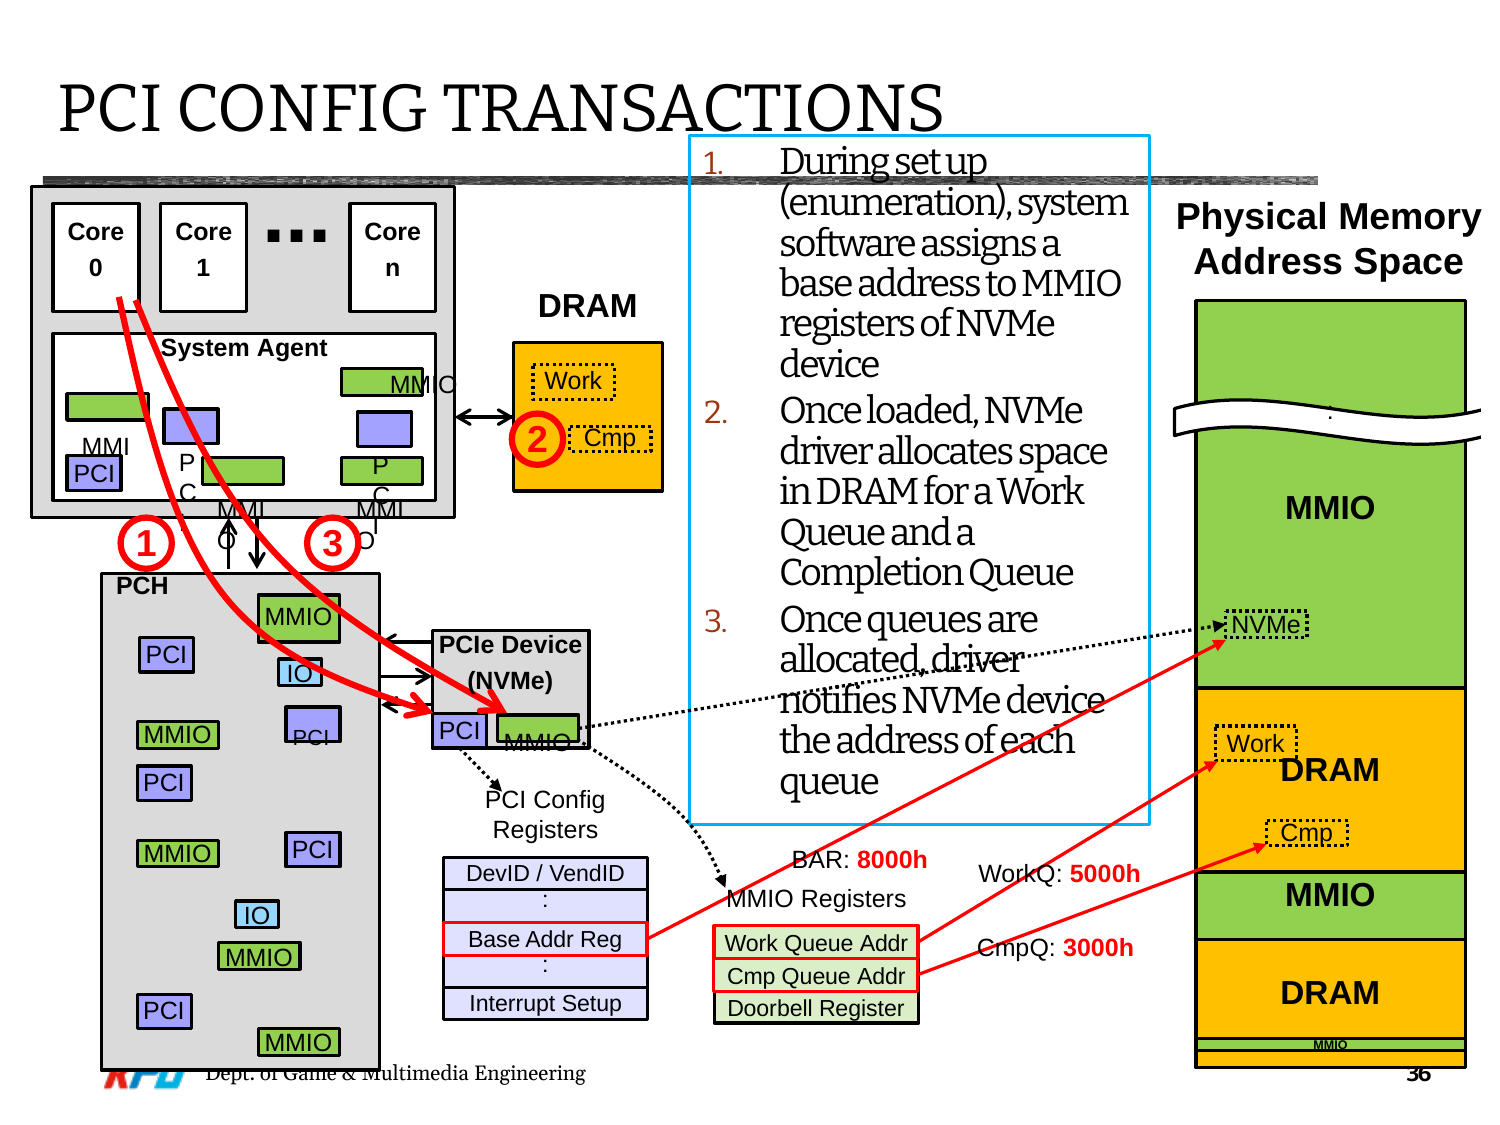

# PCI Config Transactions
During set up (enumeration), system software assigns a base address to MMIO registers of NVMe device
Once loaded, NVMe driver allocates space in DRAM for a Work Queue and a Completion Queue
Once queues are allocated, driver notifies NVMe device the address of each queue
...

Core
Core
Core
0
1
n
System Agent

            MMIO
 MMIO
 PCI

 PCI

 MMIO

 MMIO
PCI

PCH

MMIO

PCI

IO

MMIO

PCI

PCI
MMIO

IO

MMIO

PCI
MMIO

Physical Memory Address Space
DRAM

Work

:

2

Cmp

MMIO

1	3
NVMe

PCIeDevice
(NVMe)

PCI	MMIO

PCI

Work

DRAM

PCI Config
Registers
Cmp

BAR: 8000h

WorkQ: 5000h

DevID/ VendID

MMIO

MMIO Registers
:

Base AddrReg

Work Queue Addr
CmpQueue Addr
Doorbell Register
CmpQ: 3000h

:

DRAM

Interrupt Setup

MMIO

Dept. of Game & Multimedia Engineering
36